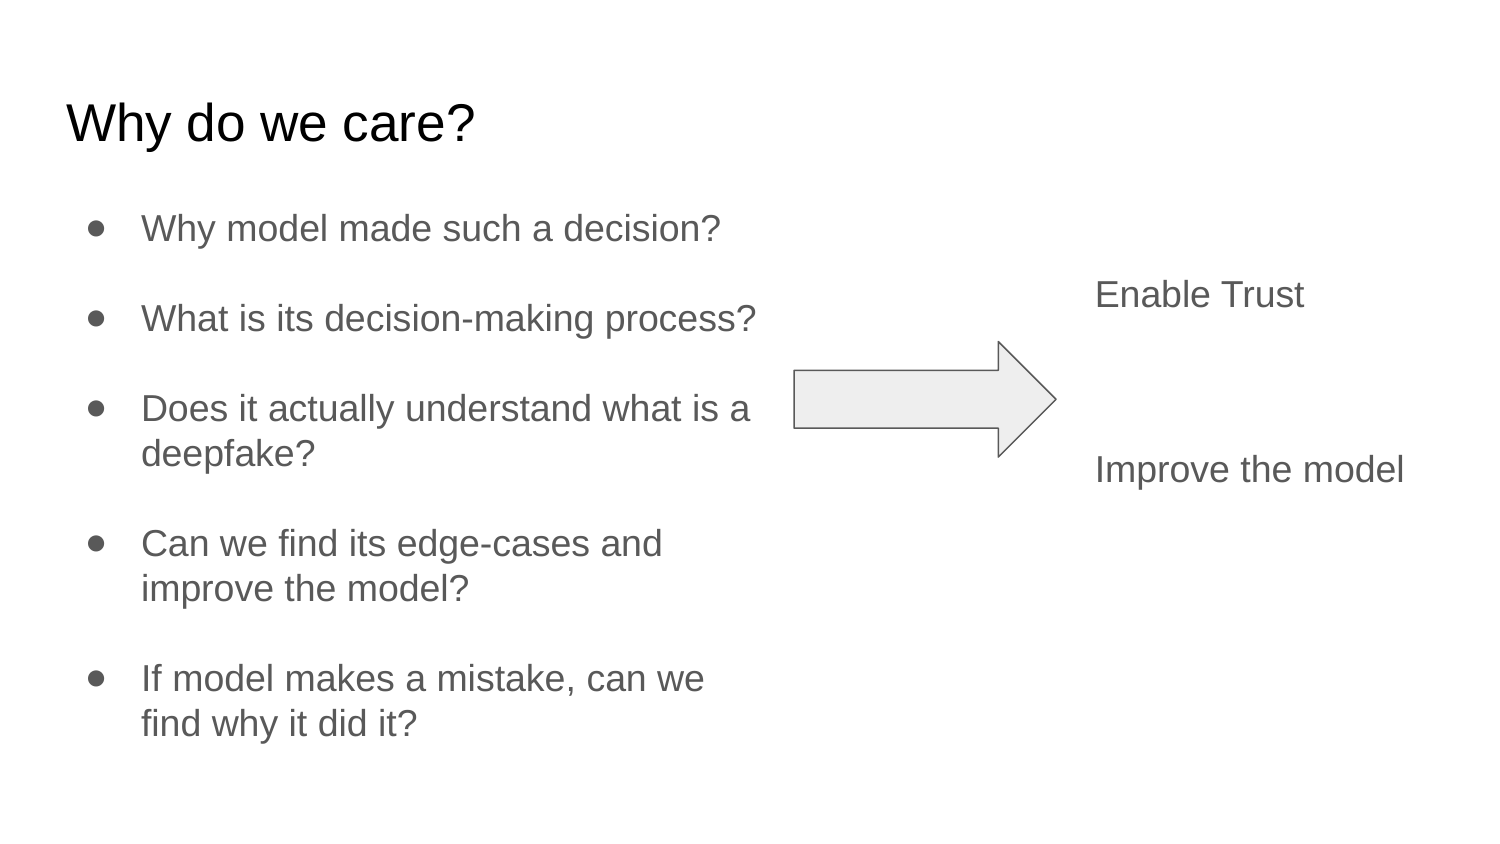

# Why do we care?
Why model made such a decision?

What is its decision-making process?

Does it actually understand what is a deepfake?

Can we find its edge-cases and improve the model?
If model makes a mistake, can we find why it did it?

Enable Trust

Improve the model